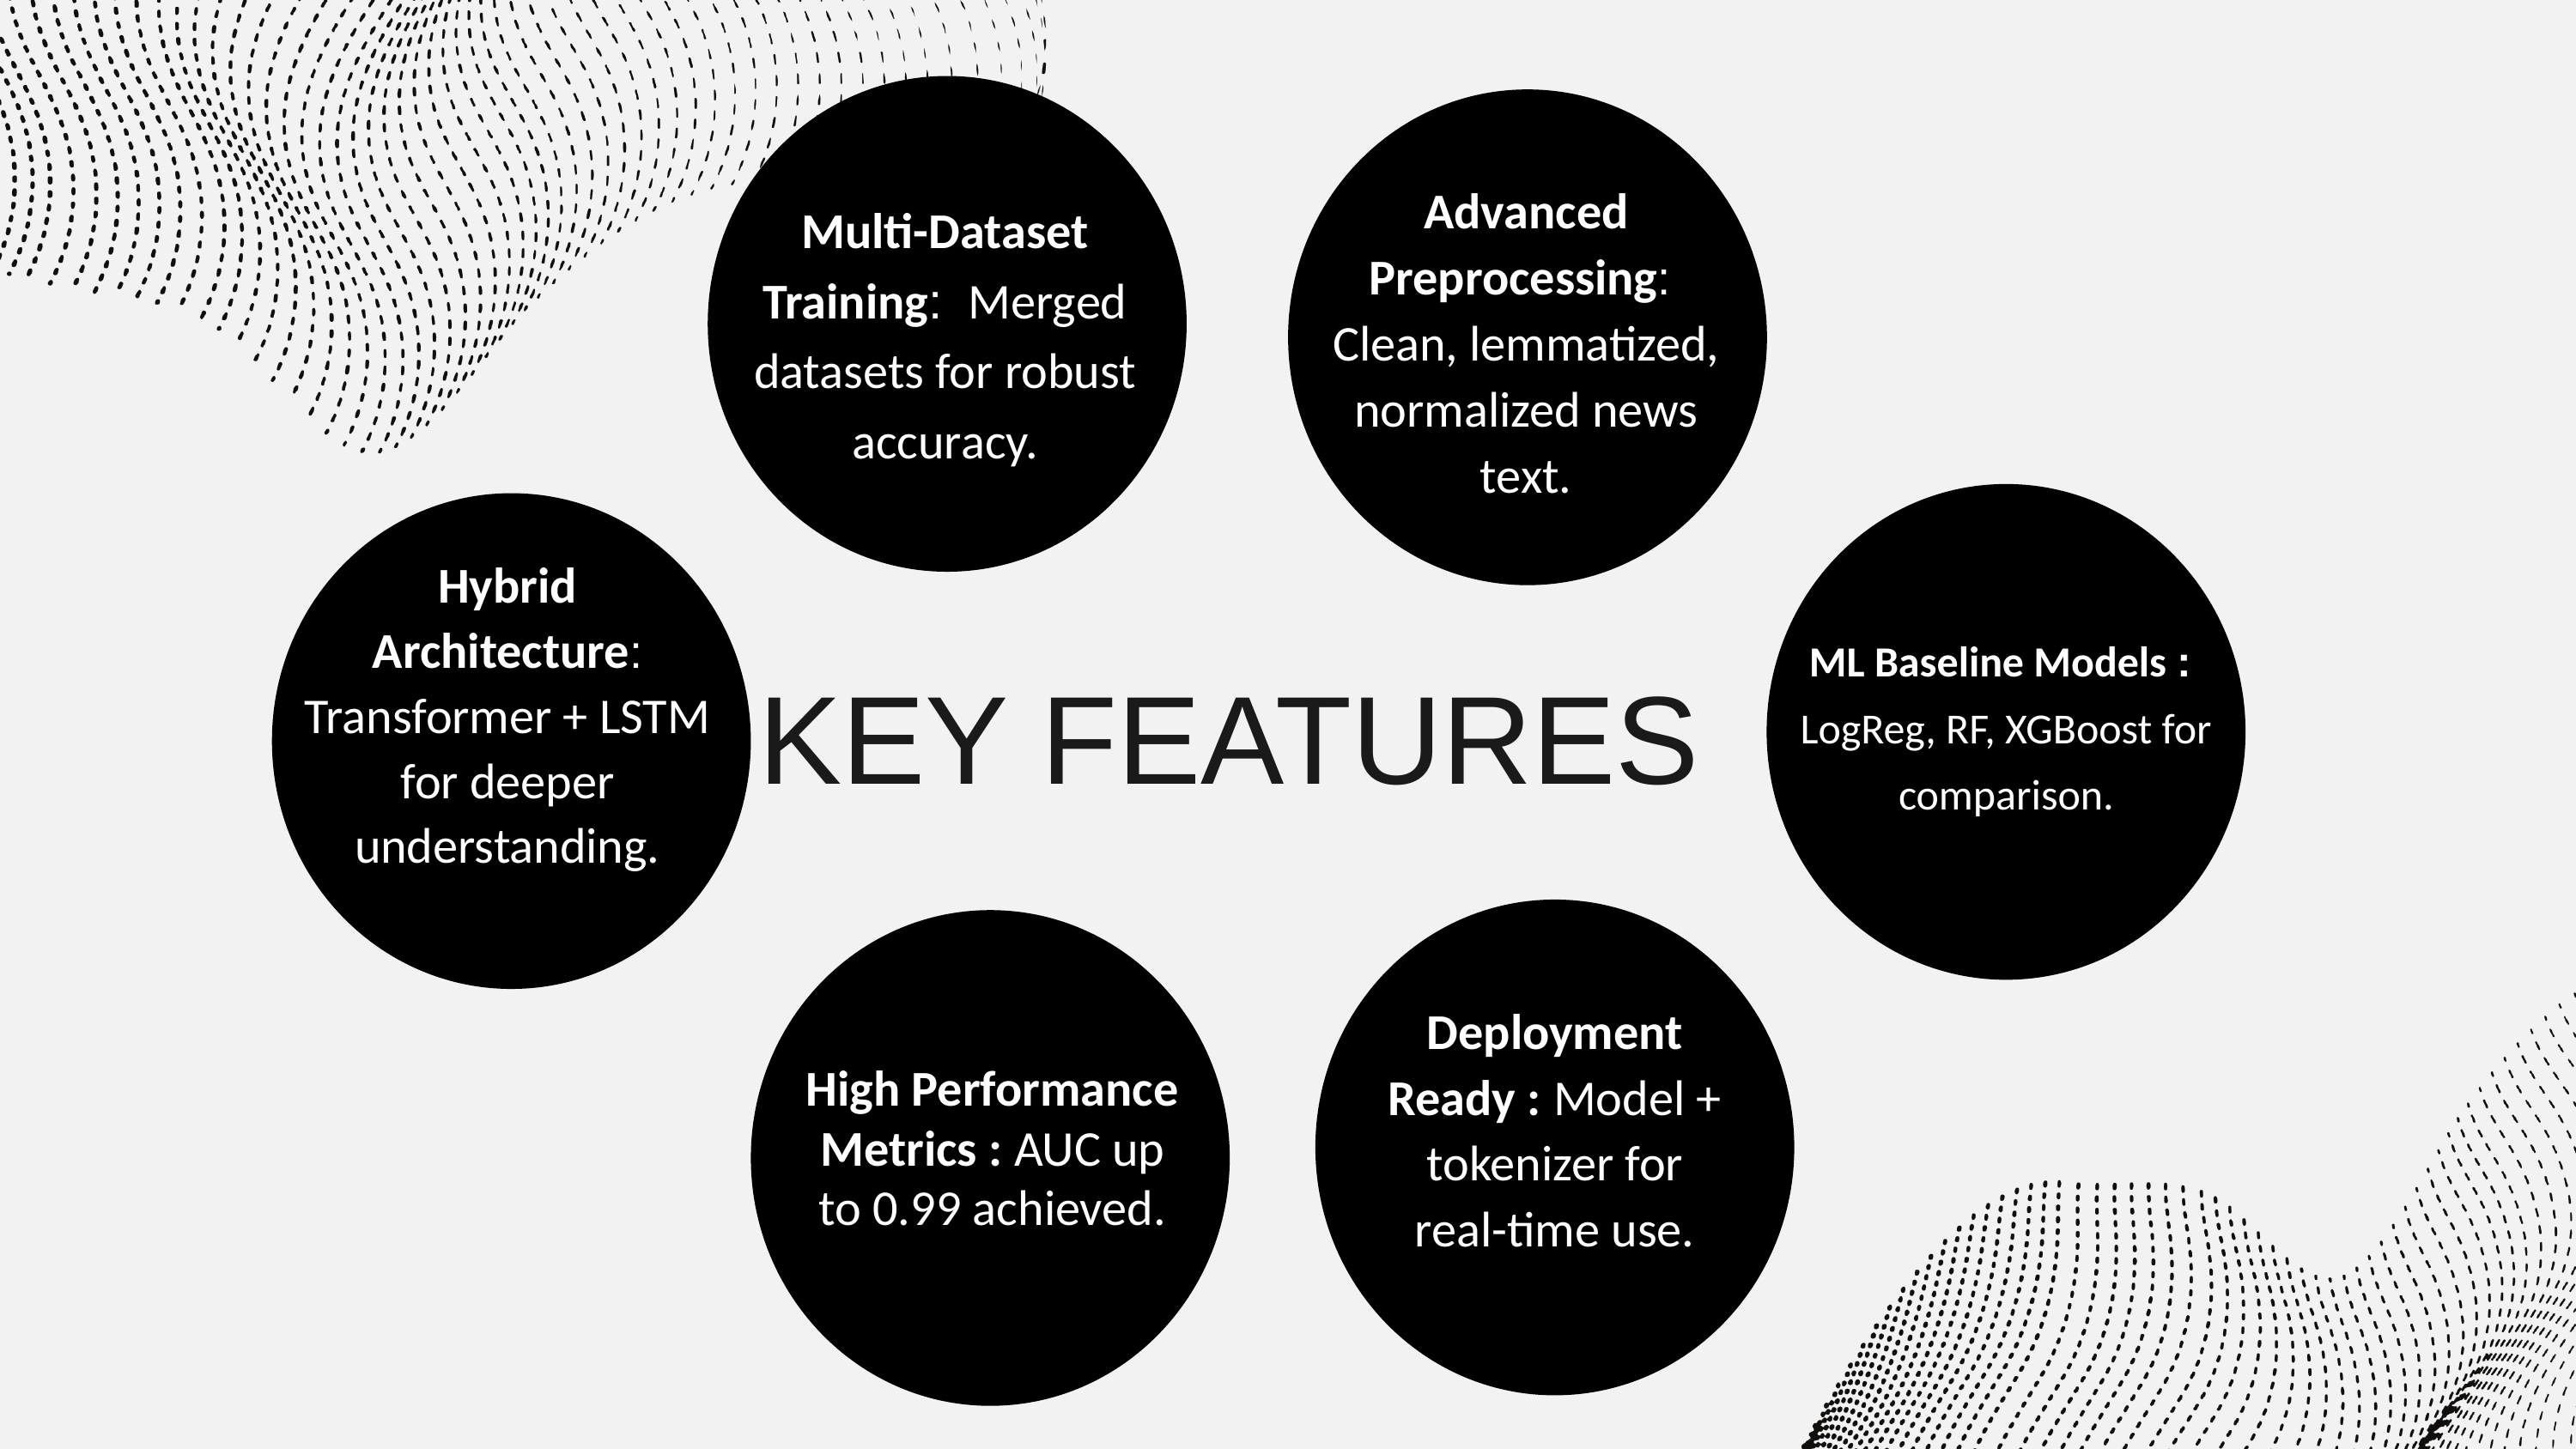

Advanced Preprocessing:
Clean, lemmatized, normalized news text.
Multi-Dataset Training:  Merged datasets for robust accuracy.

Hybrid Architecture:
Transformer + LSTM for deeper understanding.
ML Baseline Models :
LogReg, RF, XGBoost for comparison.
KEY FEATURES

Deployment Ready : Model + tokenizer for real-time use.
High Performance Metrics : AUC up to 0.99 achieved.